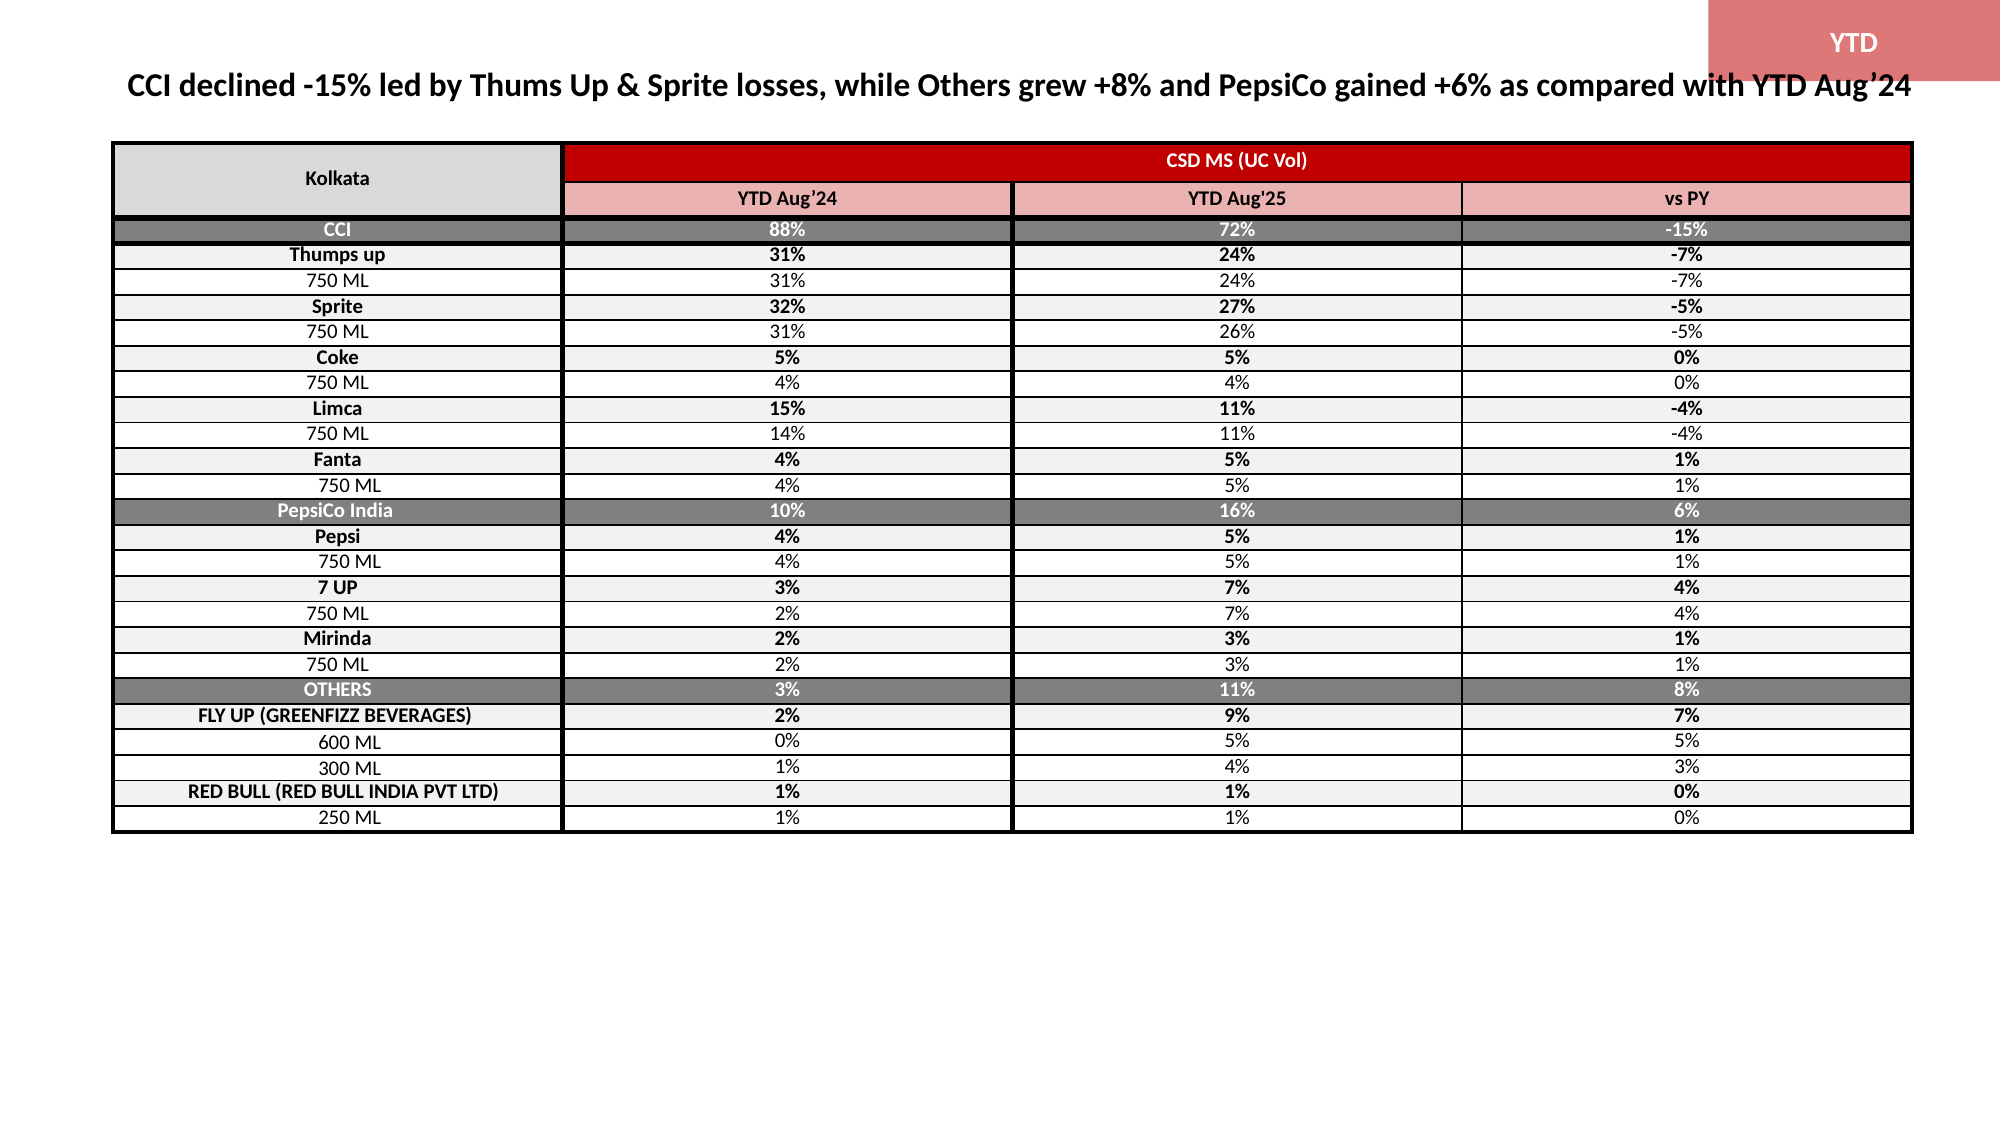

YTD
CCI declined -15% led by Thums Up & Sprite losses, while Others grew +8% and PepsiCo gained +6% as compared with YTD Aug’24

| Kolkata | CSD MS (UC Vol) |  |  |
| --- | --- | --- | --- |
|  | YTD Aug’24 | YTD Aug'25 | vs PY |
| CCI | 88% | 72% | -15% |
| Thumps up | 31% | 24% | -7% |
| 750 ML | 31% | 24% | -7% |
| Sprite | 32% | 27% | -5% |
| 750 ML | 31% | 26% | -5% |
| Coke | 5% | 5% | 0% |
| 750 ML | 4% | 4% | 0% |
| Limca | 15% | 11% | -4% |
| 750 ML | 14% | 11% | -4% |
| Fanta | 4% | 5% | 1% |
| 750 ML | 4% | 5% | 1% |
| PepsiCo India | 10% | 16% | 6% |
| Pepsi | 4% | 5% | 1% |
| 750 ML | 4% | 5% | 1% |
| 7 UP | 3% | 7% | 4% |
| 750 ML | 2% | 7% | 4% |
| Mirinda | 2% | 3% | 1% |
| 750 ML | 2% | 3% | 1% |
| OTHERS | 3% | 11% | 8% |
| FLY UP (GREENFIZZ BEVERAGES) | 2% | 9% | 7% |
| 600 ML | 0% | 5% | 5% |
| 300 ML | 1% | 4% | 3% |
| RED BULL (RED BULL INDIA PVT LTD) | 1% | 1% | 0% |
| 250 ML | 1% | 1% | 0% |